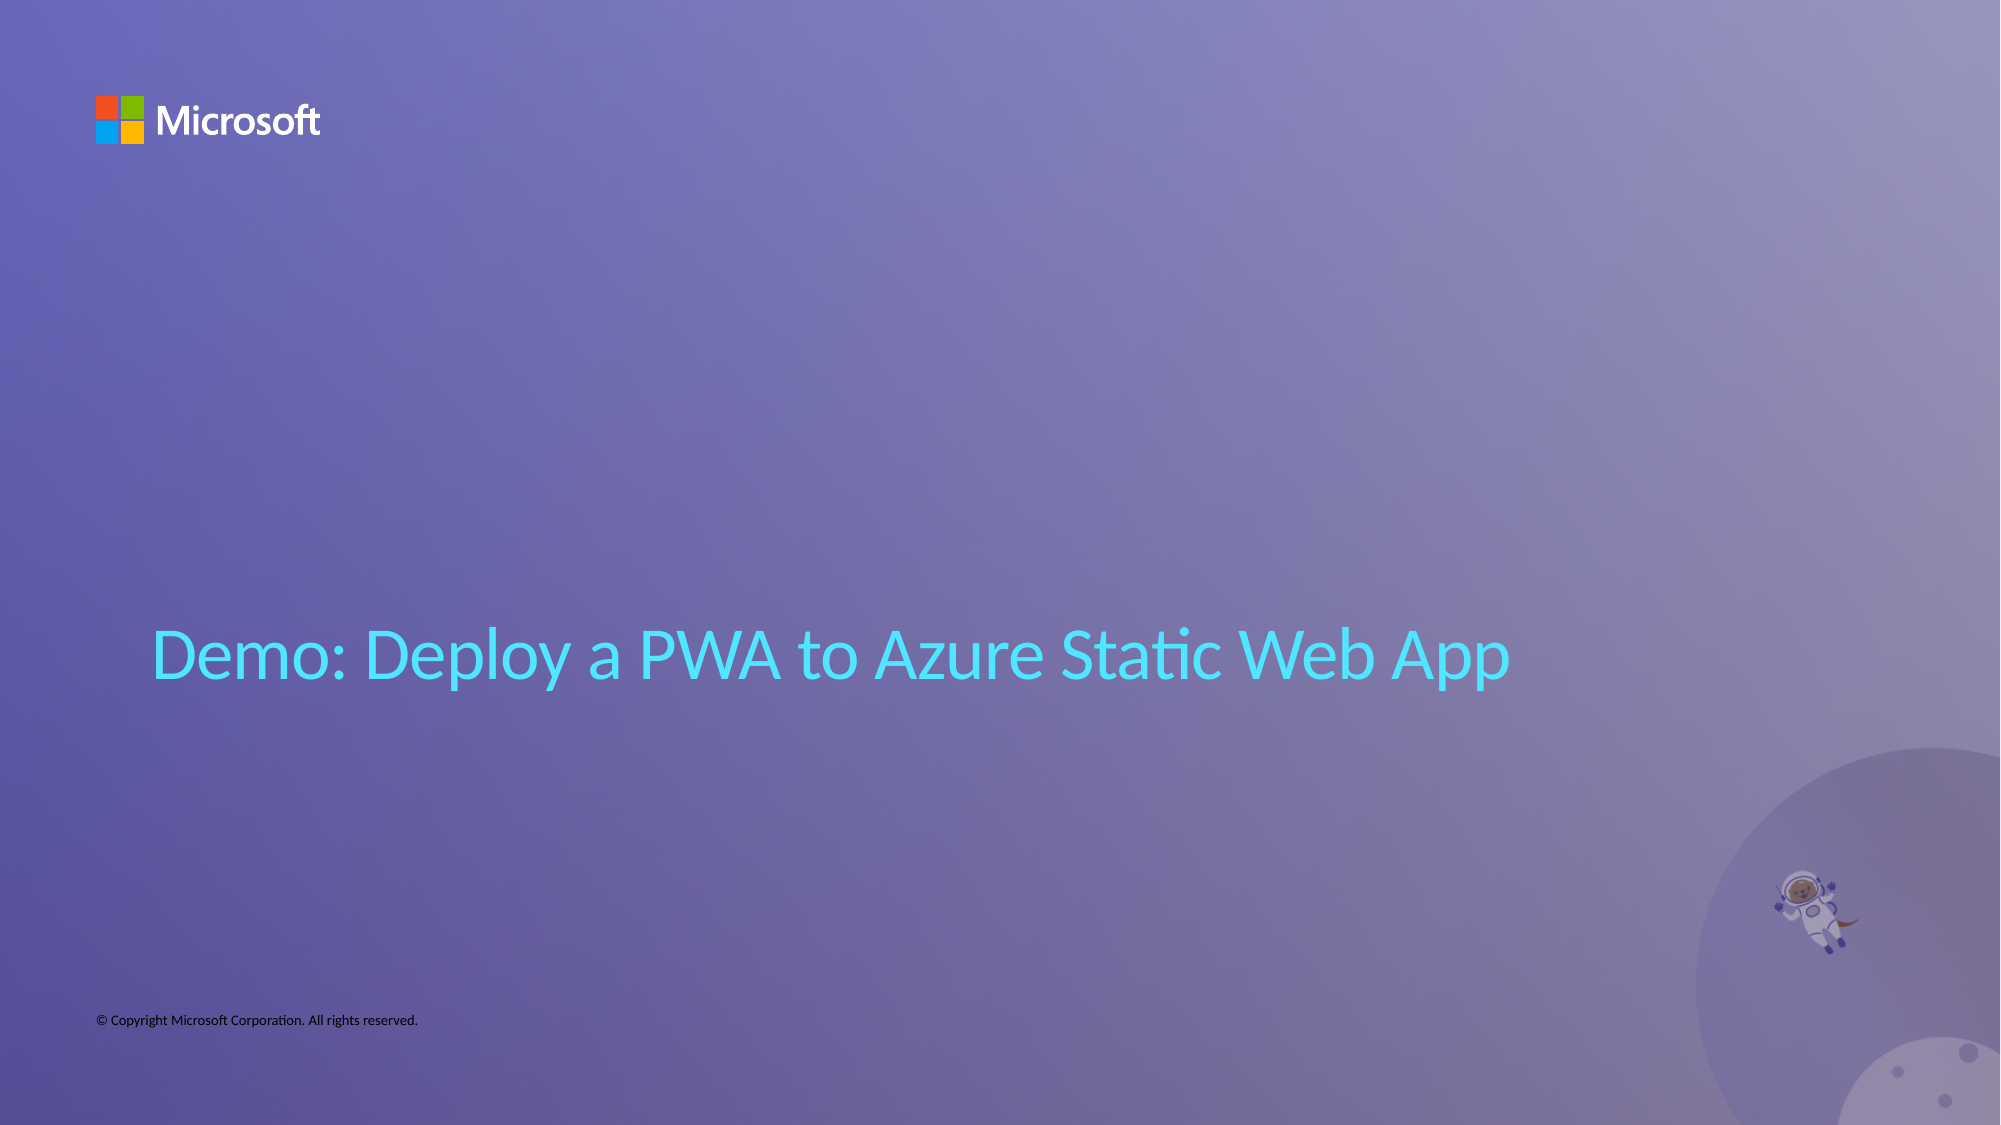

Demo: Deploy a PWA to Azure Static Web App